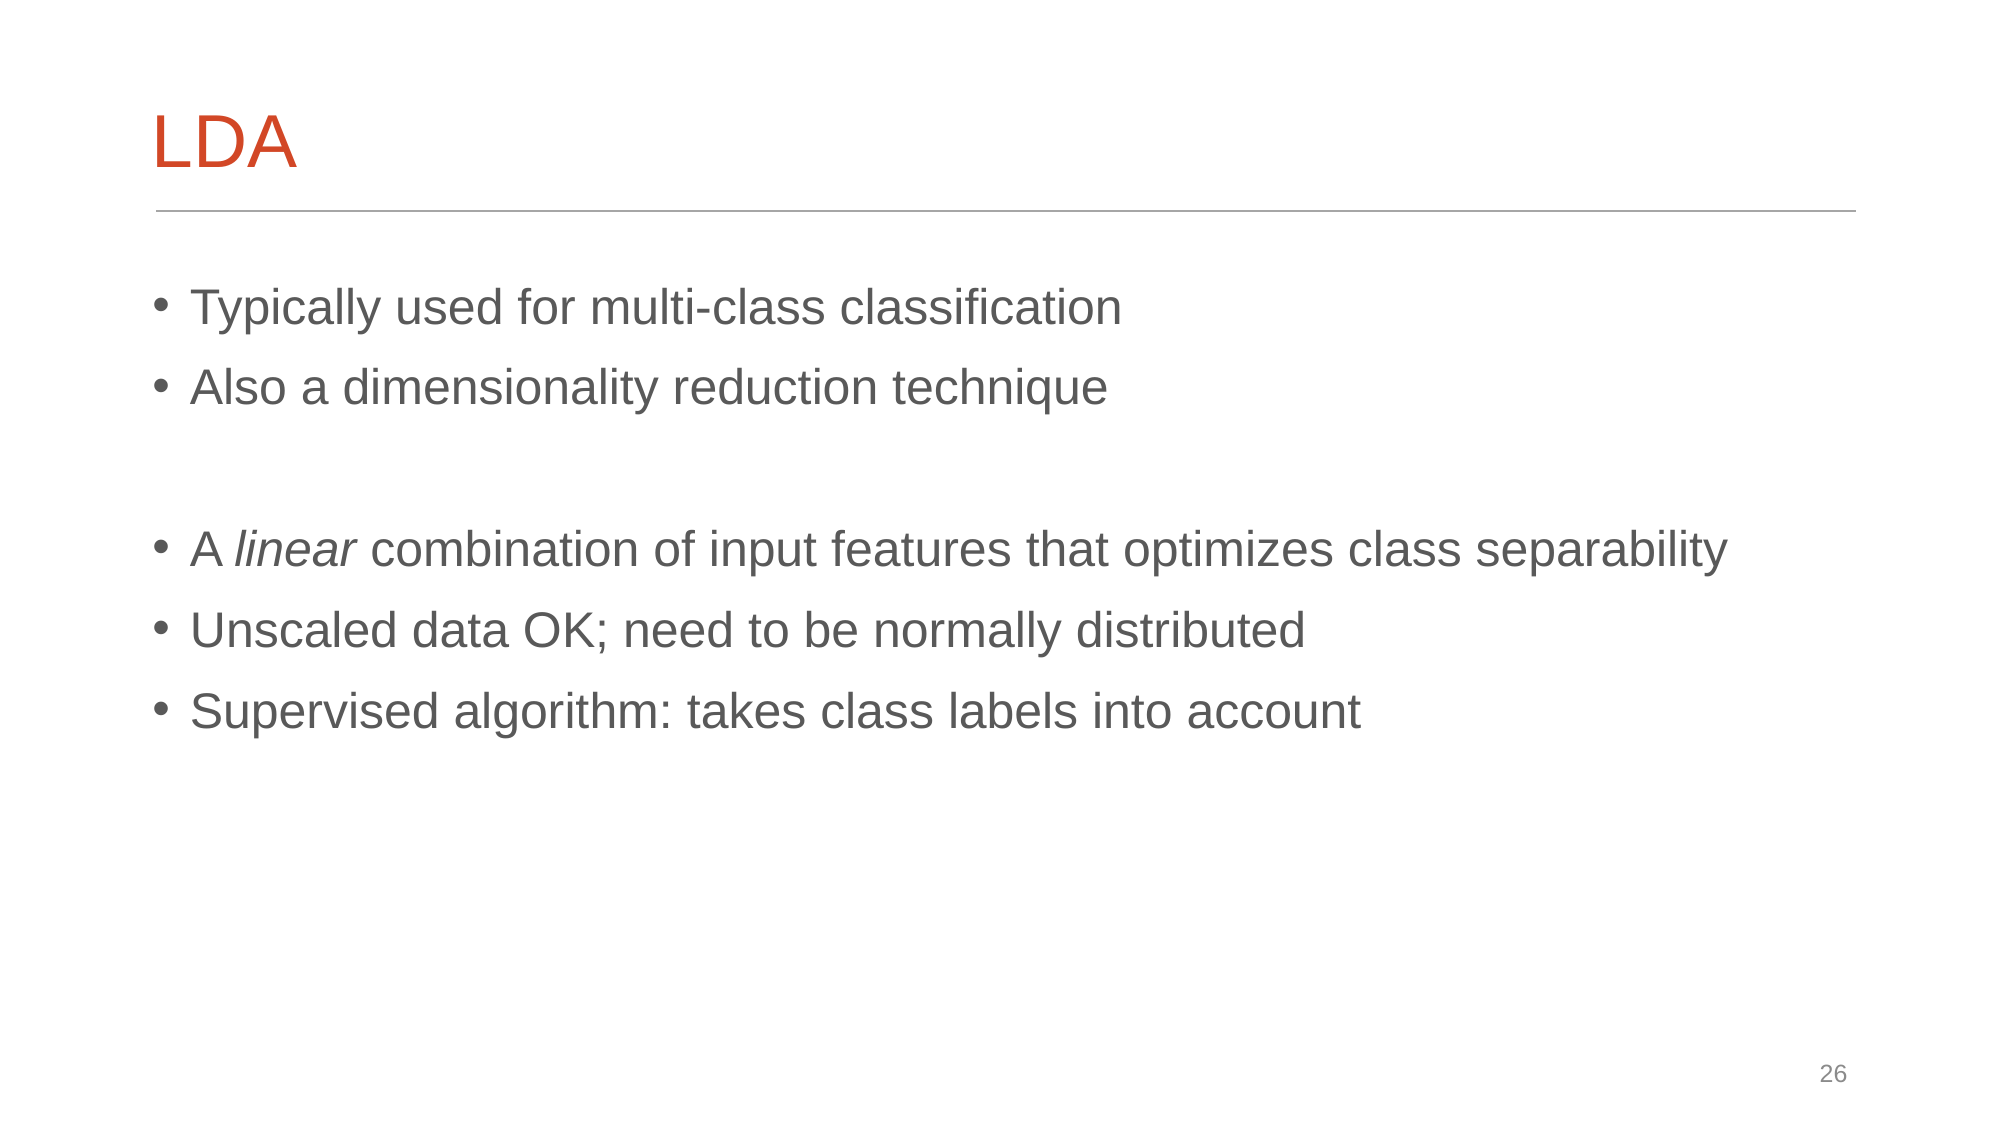

# LDA
Typically used for multi-class classification
Also a dimensionality reduction technique

A linear combination of input features that optimizes class separability
Unscaled data OK; need to be normally distributed
Supervised algorithm: takes class labels into account
26